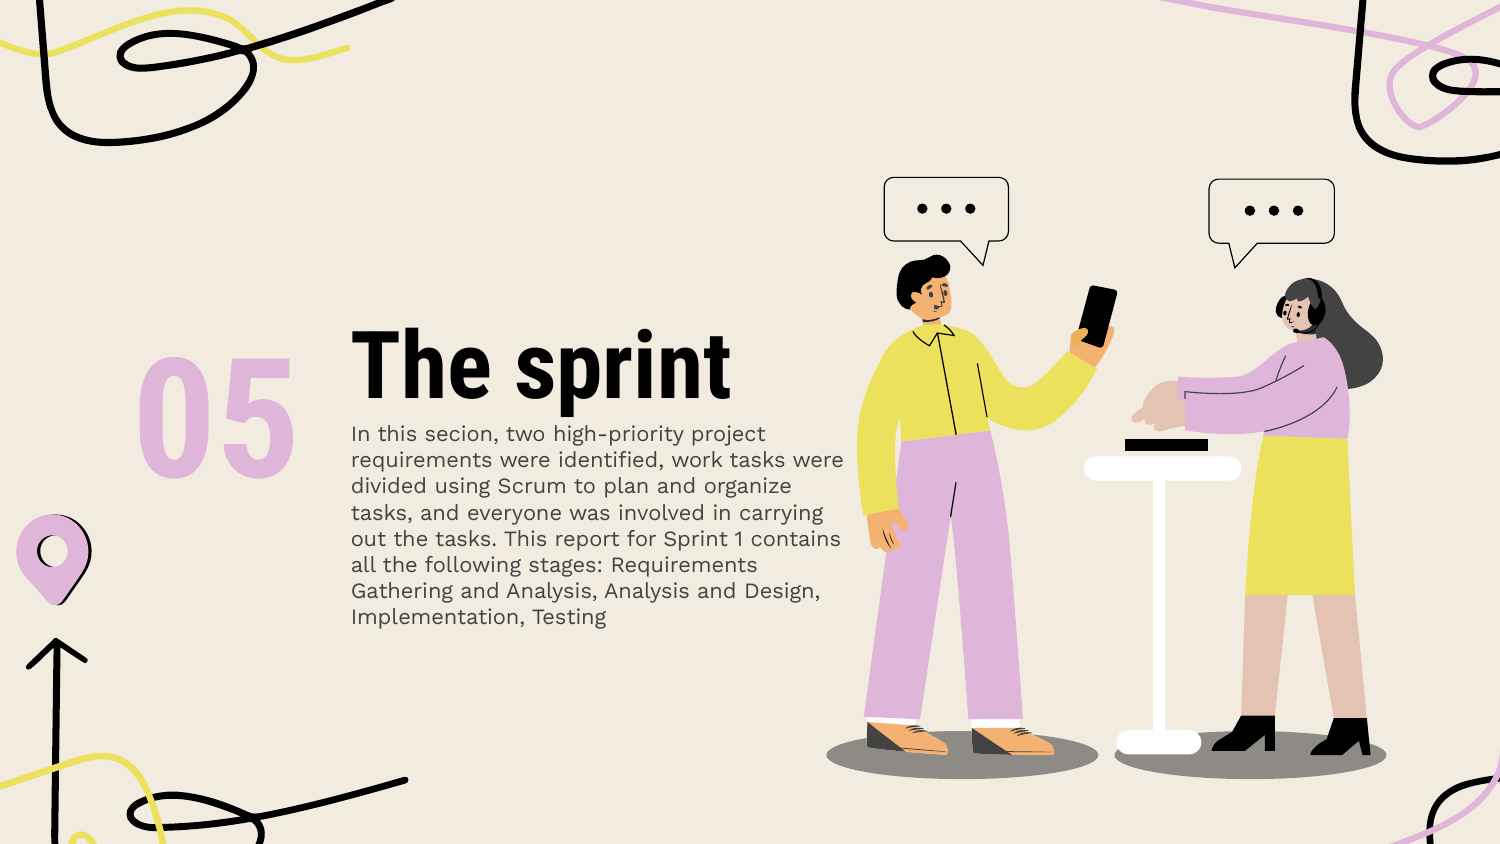

# The sprint
05

In this secion, two high-priority project requirements were identified, work tasks were divided using Scrum to plan and organize tasks, and everyone was involved in carrying out the tasks. This report for Sprint 1 contains all the following stages: Requirements Gathering and Analysis, Analysis and Design, Implementation, Testing